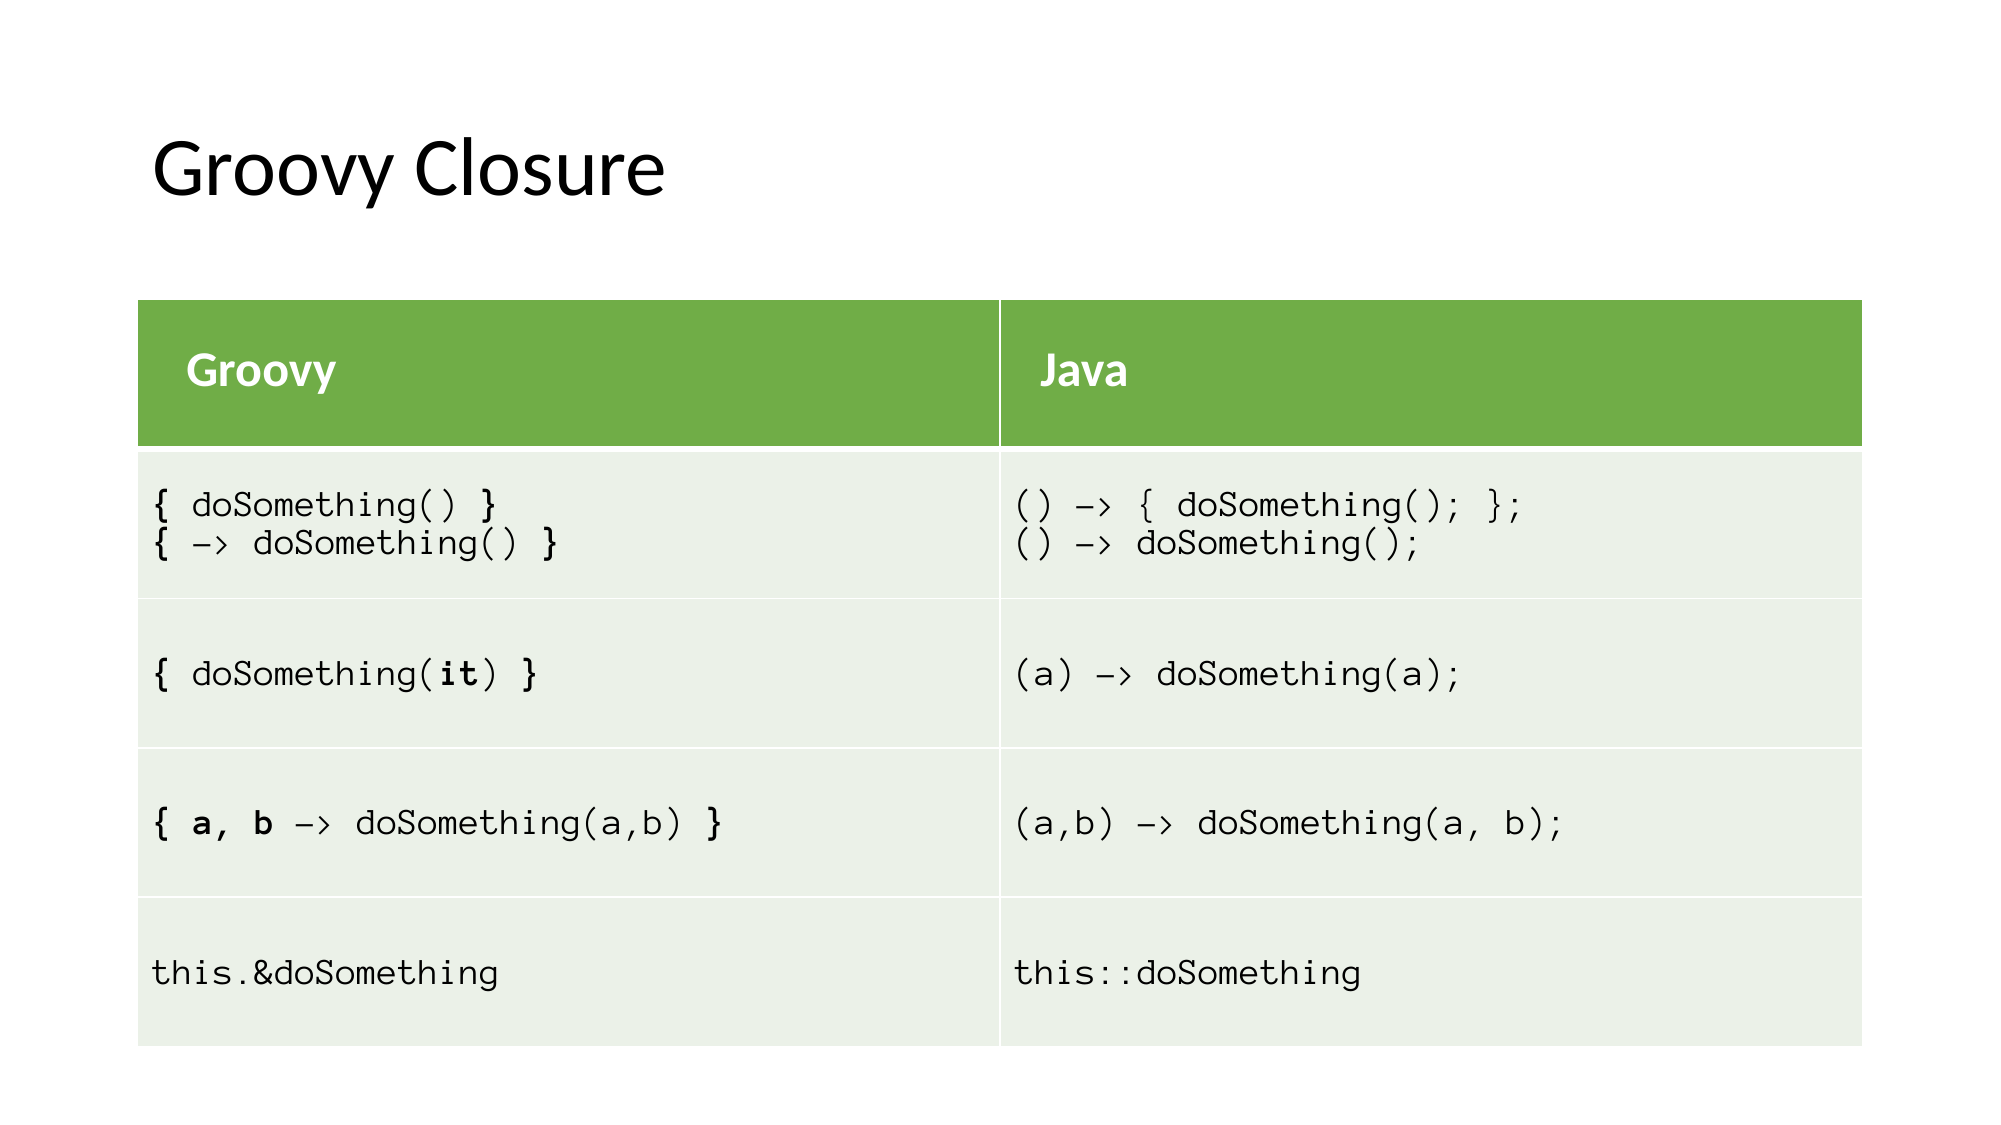

# Groovy Closure
| Groovy | Java |
| --- | --- |
| { doSomething() } { -> doSomething() } | () -> { doSomething(); }; () -> doSomething(); |
| { doSomething(it) } | (a) -> doSomething(a); |
| { a, b -> doSomething(a,b) } | (a,b) -> doSomething(a, b); |
| this.&doSomething | this::doSomething |